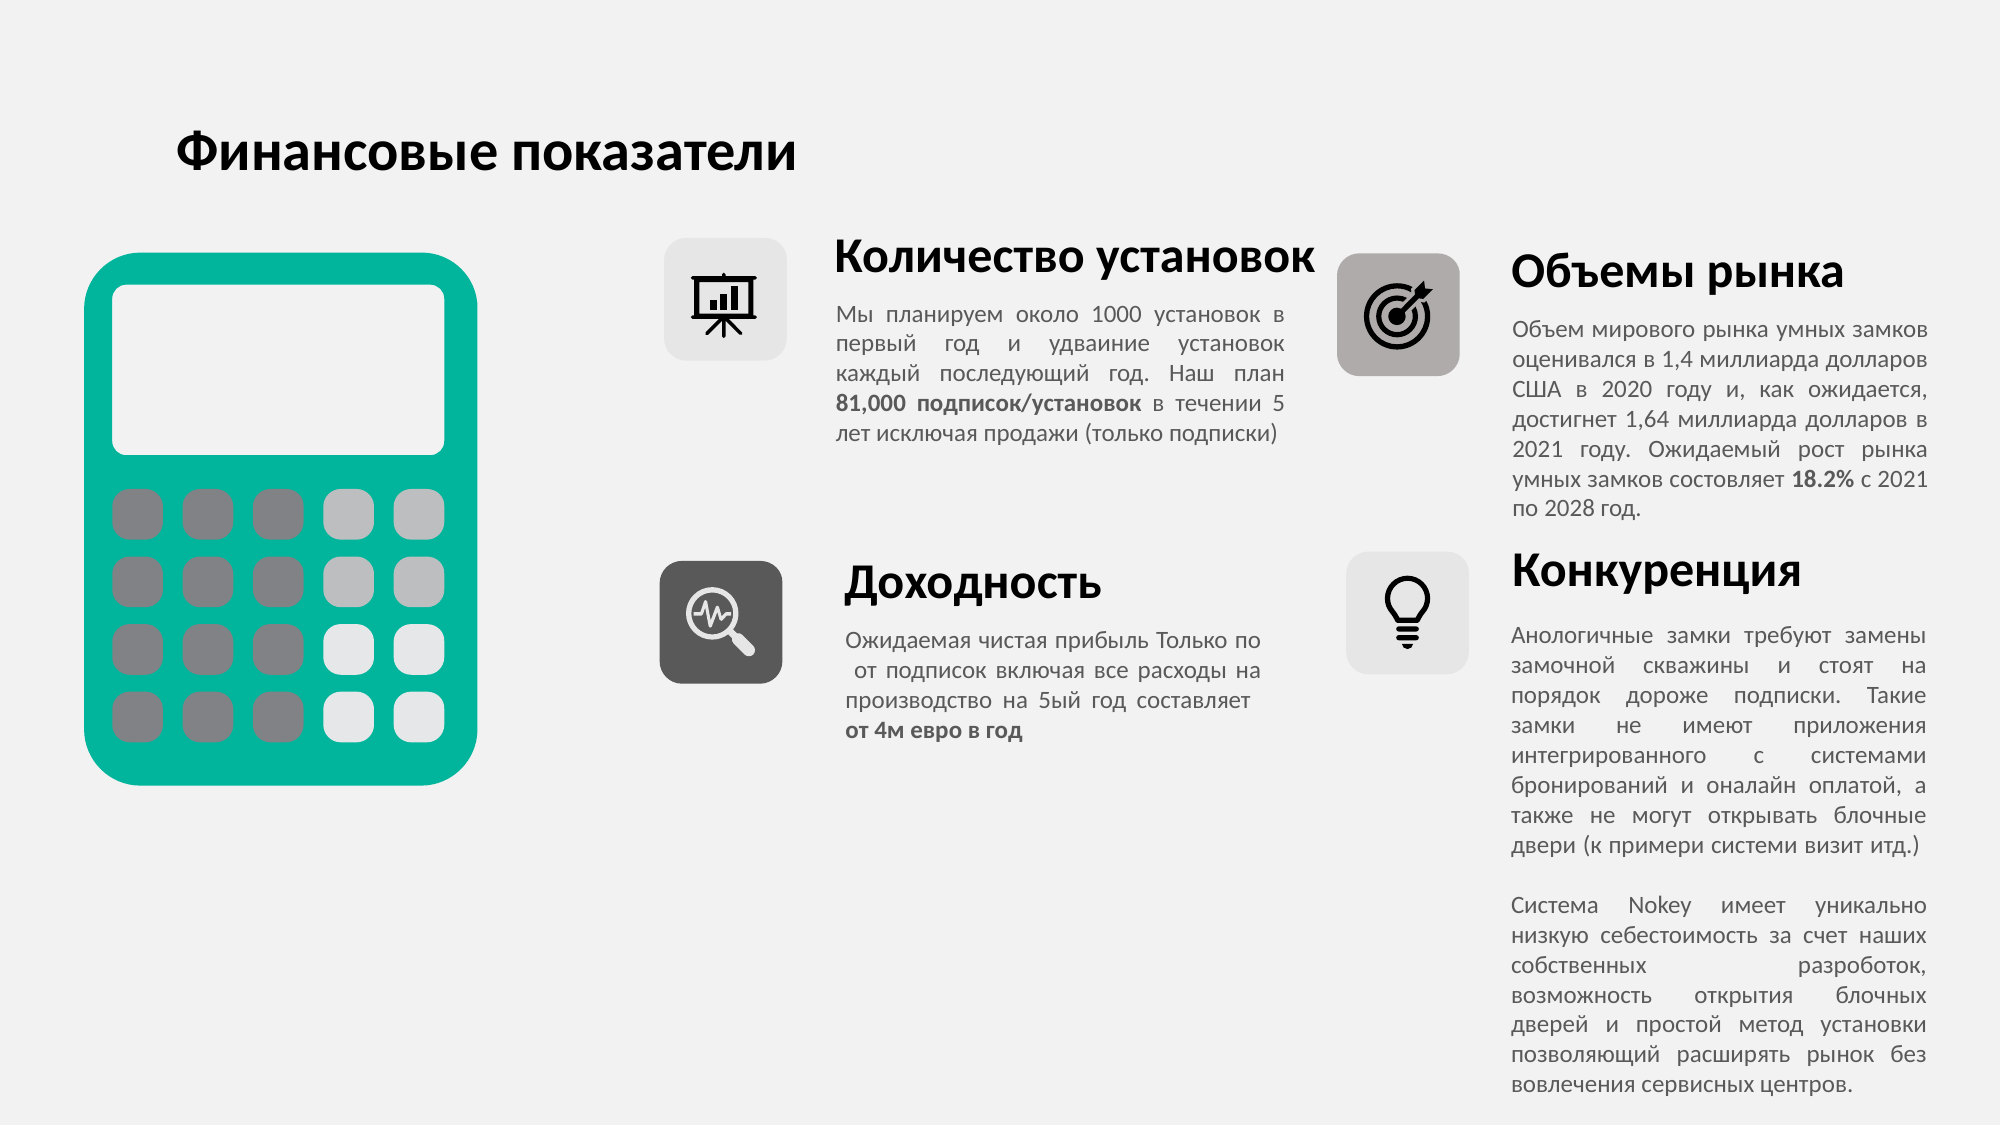

Финансовые показатели
Количество установок
Мы планируем около 1000 установок в первый год и удваиние установок каждый последующий год. Наш план 81,000 подписок/установок в течении 5 лет исключая продажи (только подписки)
Объемы рынка
Объем мирового рынка умных замков оценивался в 1,4 миллиарда долларов США в 2020 году и, как ожидается, достигнет 1,64 миллиарда долларов в 2021 году. Ожидаемый рост рынка умных замков состовляет 18.2% с 2021 по 2028 год.

Конкуренция
Анологичные замки требуют замены замочной скважины и стоят на порядок дороже подписки. Такие замки не имеют приложения интегрированного с системами бронирований и оналайн оплатой, а также не могут открывать блочные двери (к примери системи визит итд.)
Система Nokey имеет уникально низкую себестоимость за счет наших собственных разроботок, возможность открытия блочных дверей и простой метод установки позволяющий расширять рынок без вовлечения сервисных центров.
Доходность
Ожидаемая чистая прибыль Только по  от подписок включая все расходы на производство на 5ый год составляет  от 4м евро в год